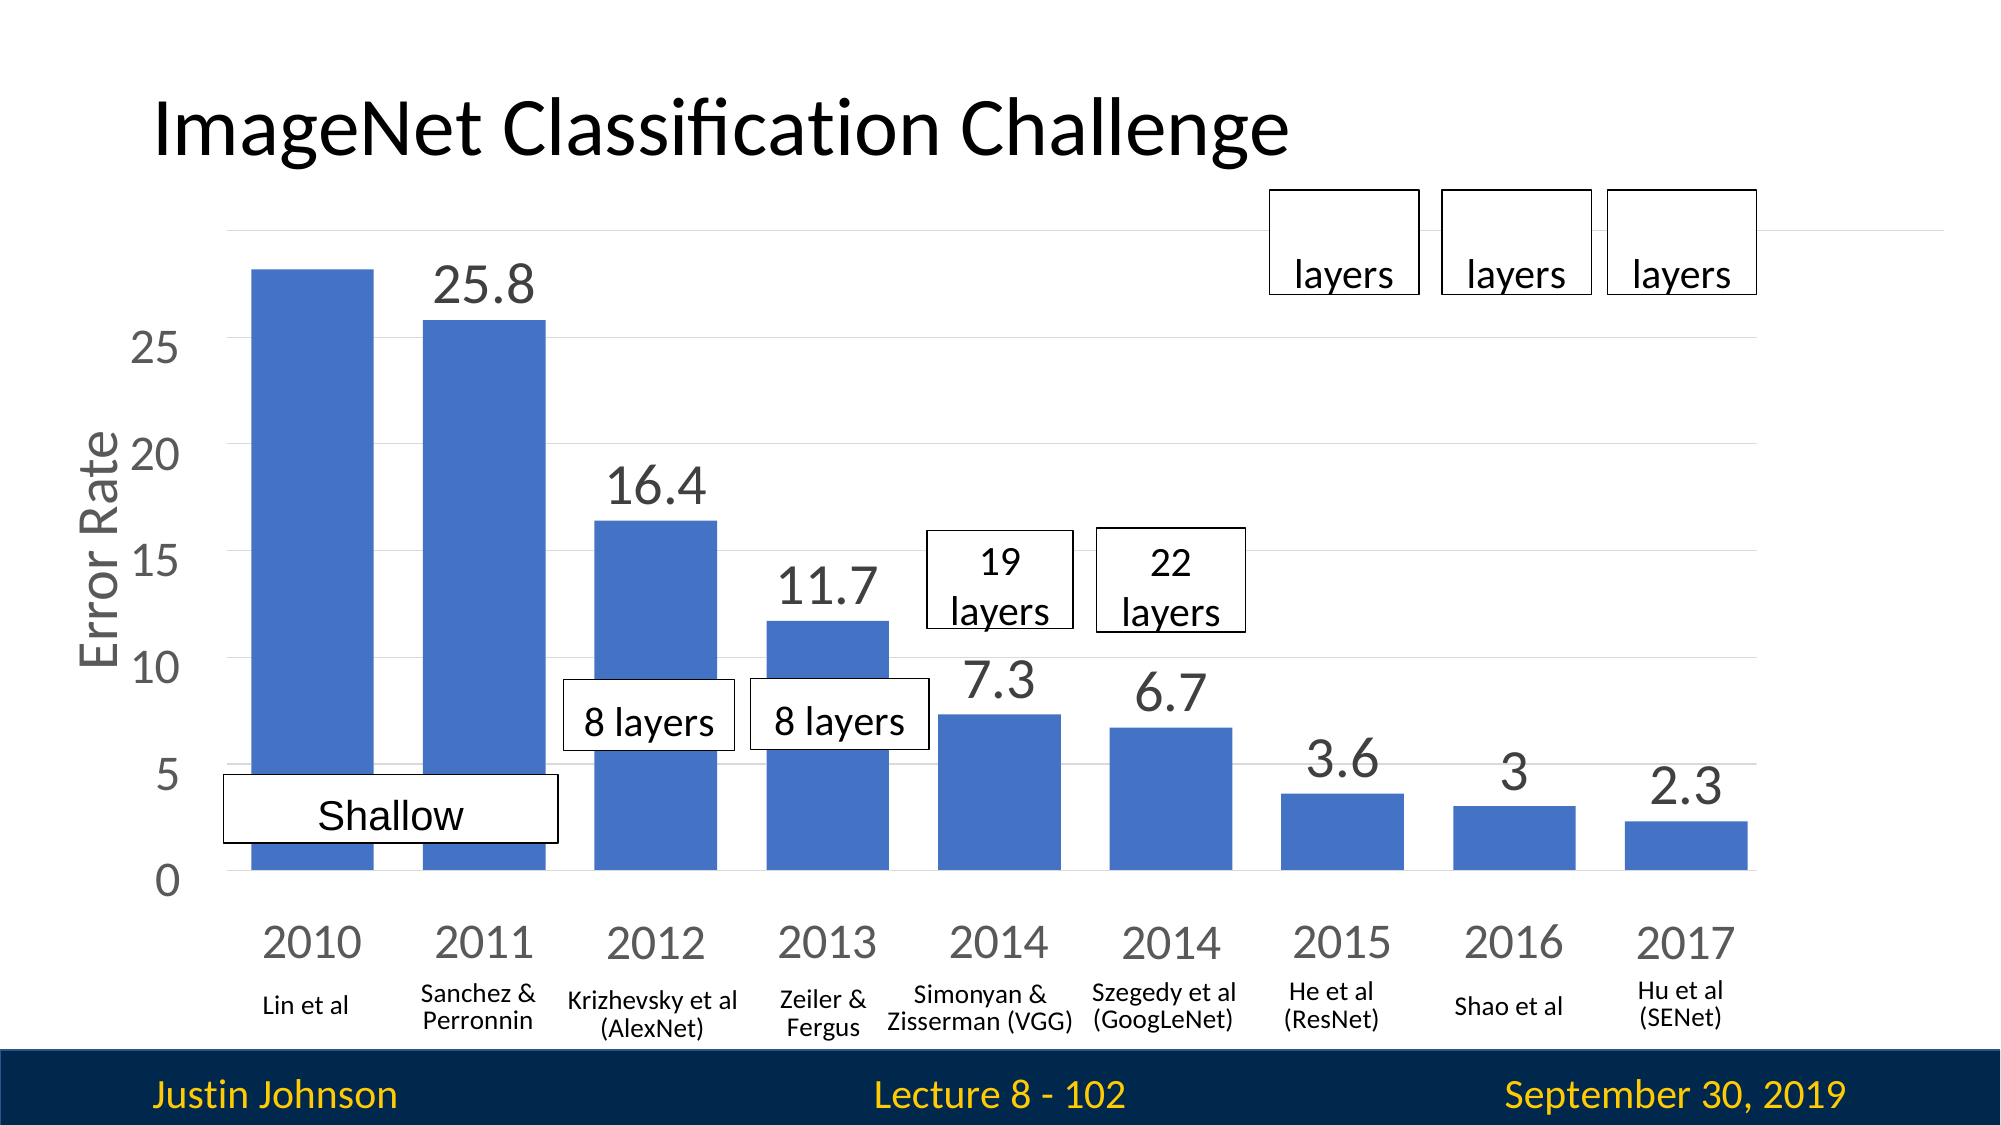

# ImageNet Classification Challenge

25.8
layers
layers
layers

5.1

Human
Russakovsky et al

25

20
Error Rate

16.4

15

19
layers
22
layers
11.7

10
7.3
6.7

8 layers
8 layers

3.6

3
5
2.3

Shallow

0

2010
Lin et al
2011
Sanchez &
2012
Krizhevsky et al
2013
Zeiler &
2014
Simonyan &
2014
Szegedy et al
2015
He et al
2016
Shao et al
2017
Hu et al
(SENet)
(ResNet)
(GoogLeNet)
Perronnin
Zisserman (VGG)
Fergus
(AlexNet)
Justin Johnson
September 30, 2019
Lecture 8 - 102